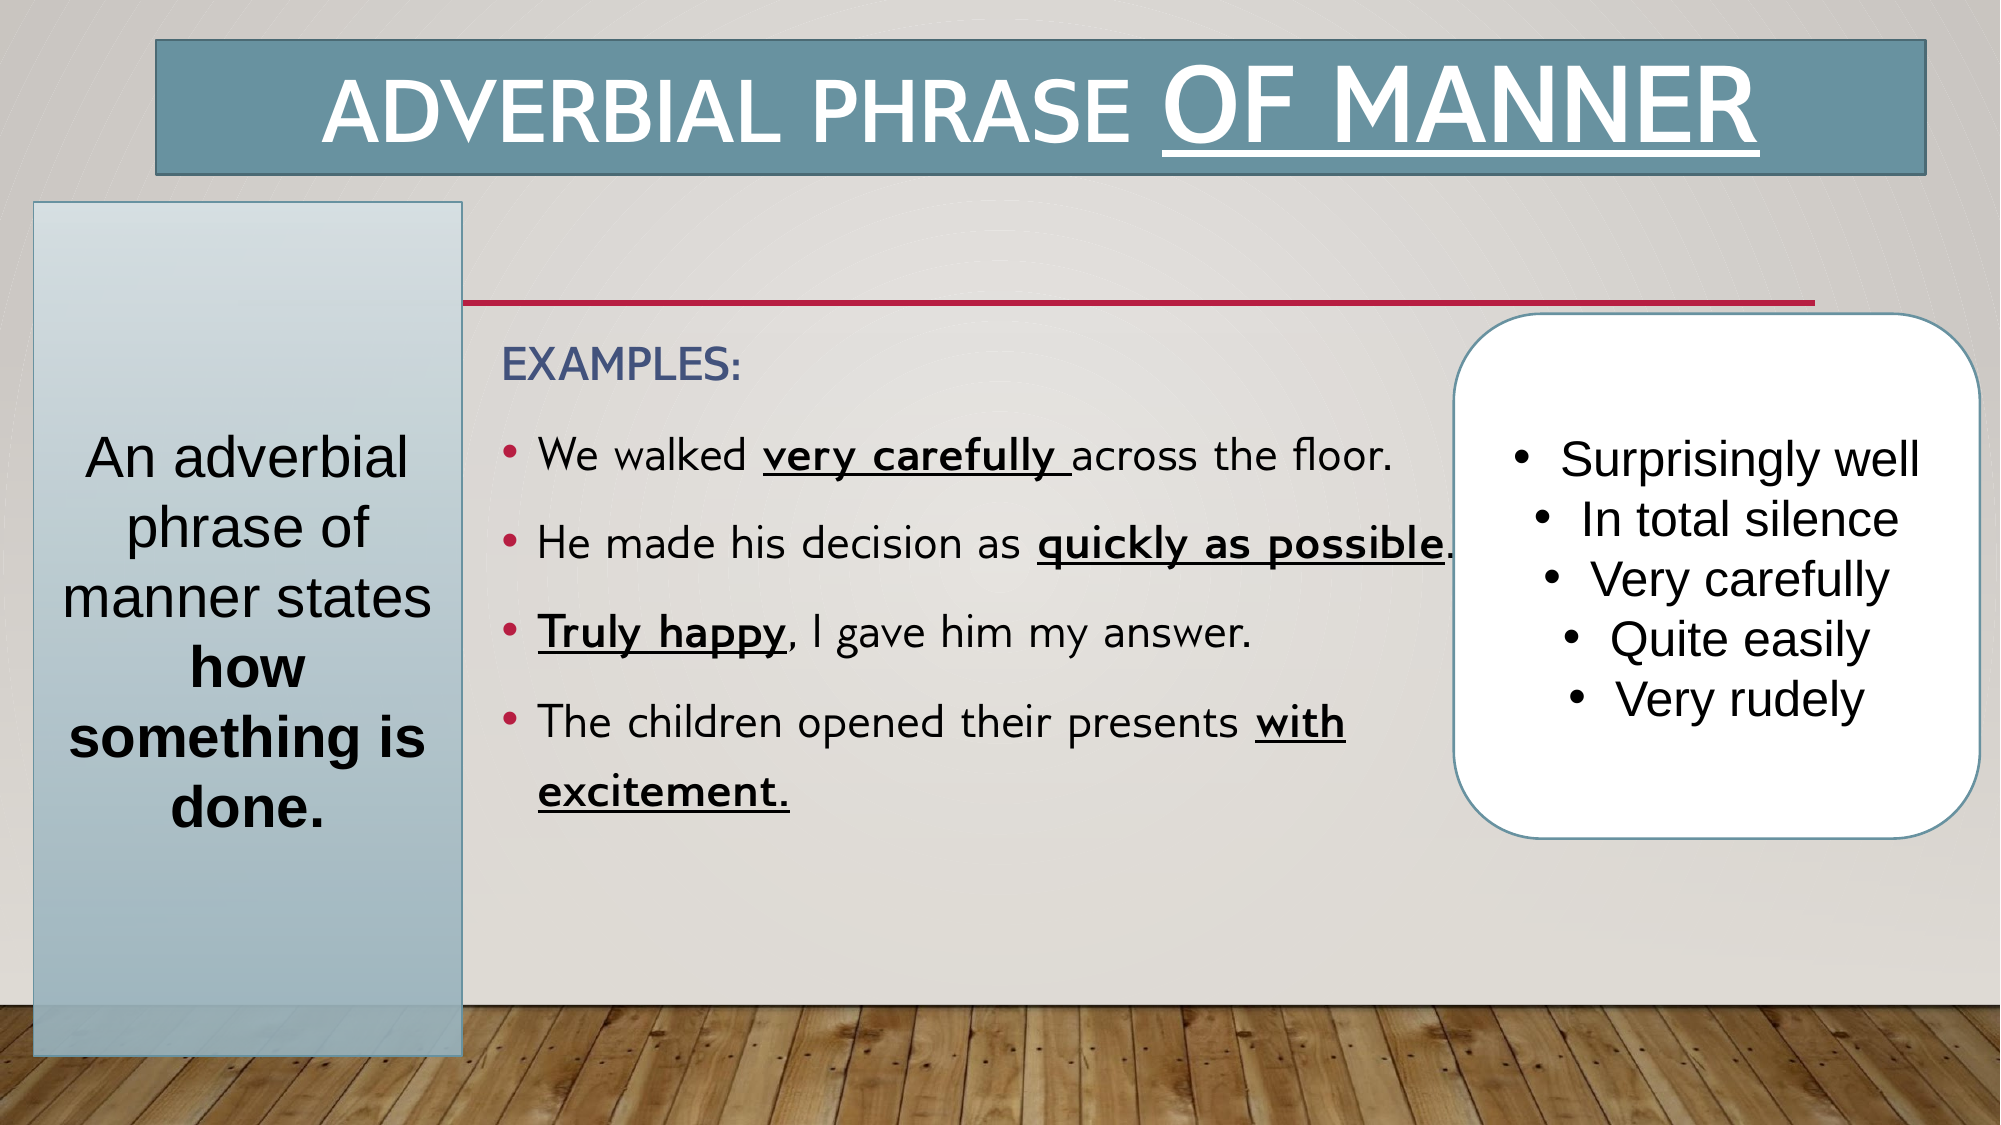

# ADVERBIAL PHRASE OF MANNER
An adverbial phrase of manner states how something is done.
EXAMPLES:
We walked very carefully across the floor.
He made his decision as quickly as possible.
Truly happy, I gave him my answer.
The children opened their presents with excitement.

Surprisingly well
In total silence
Very carefully
Quite easily
Very rudely